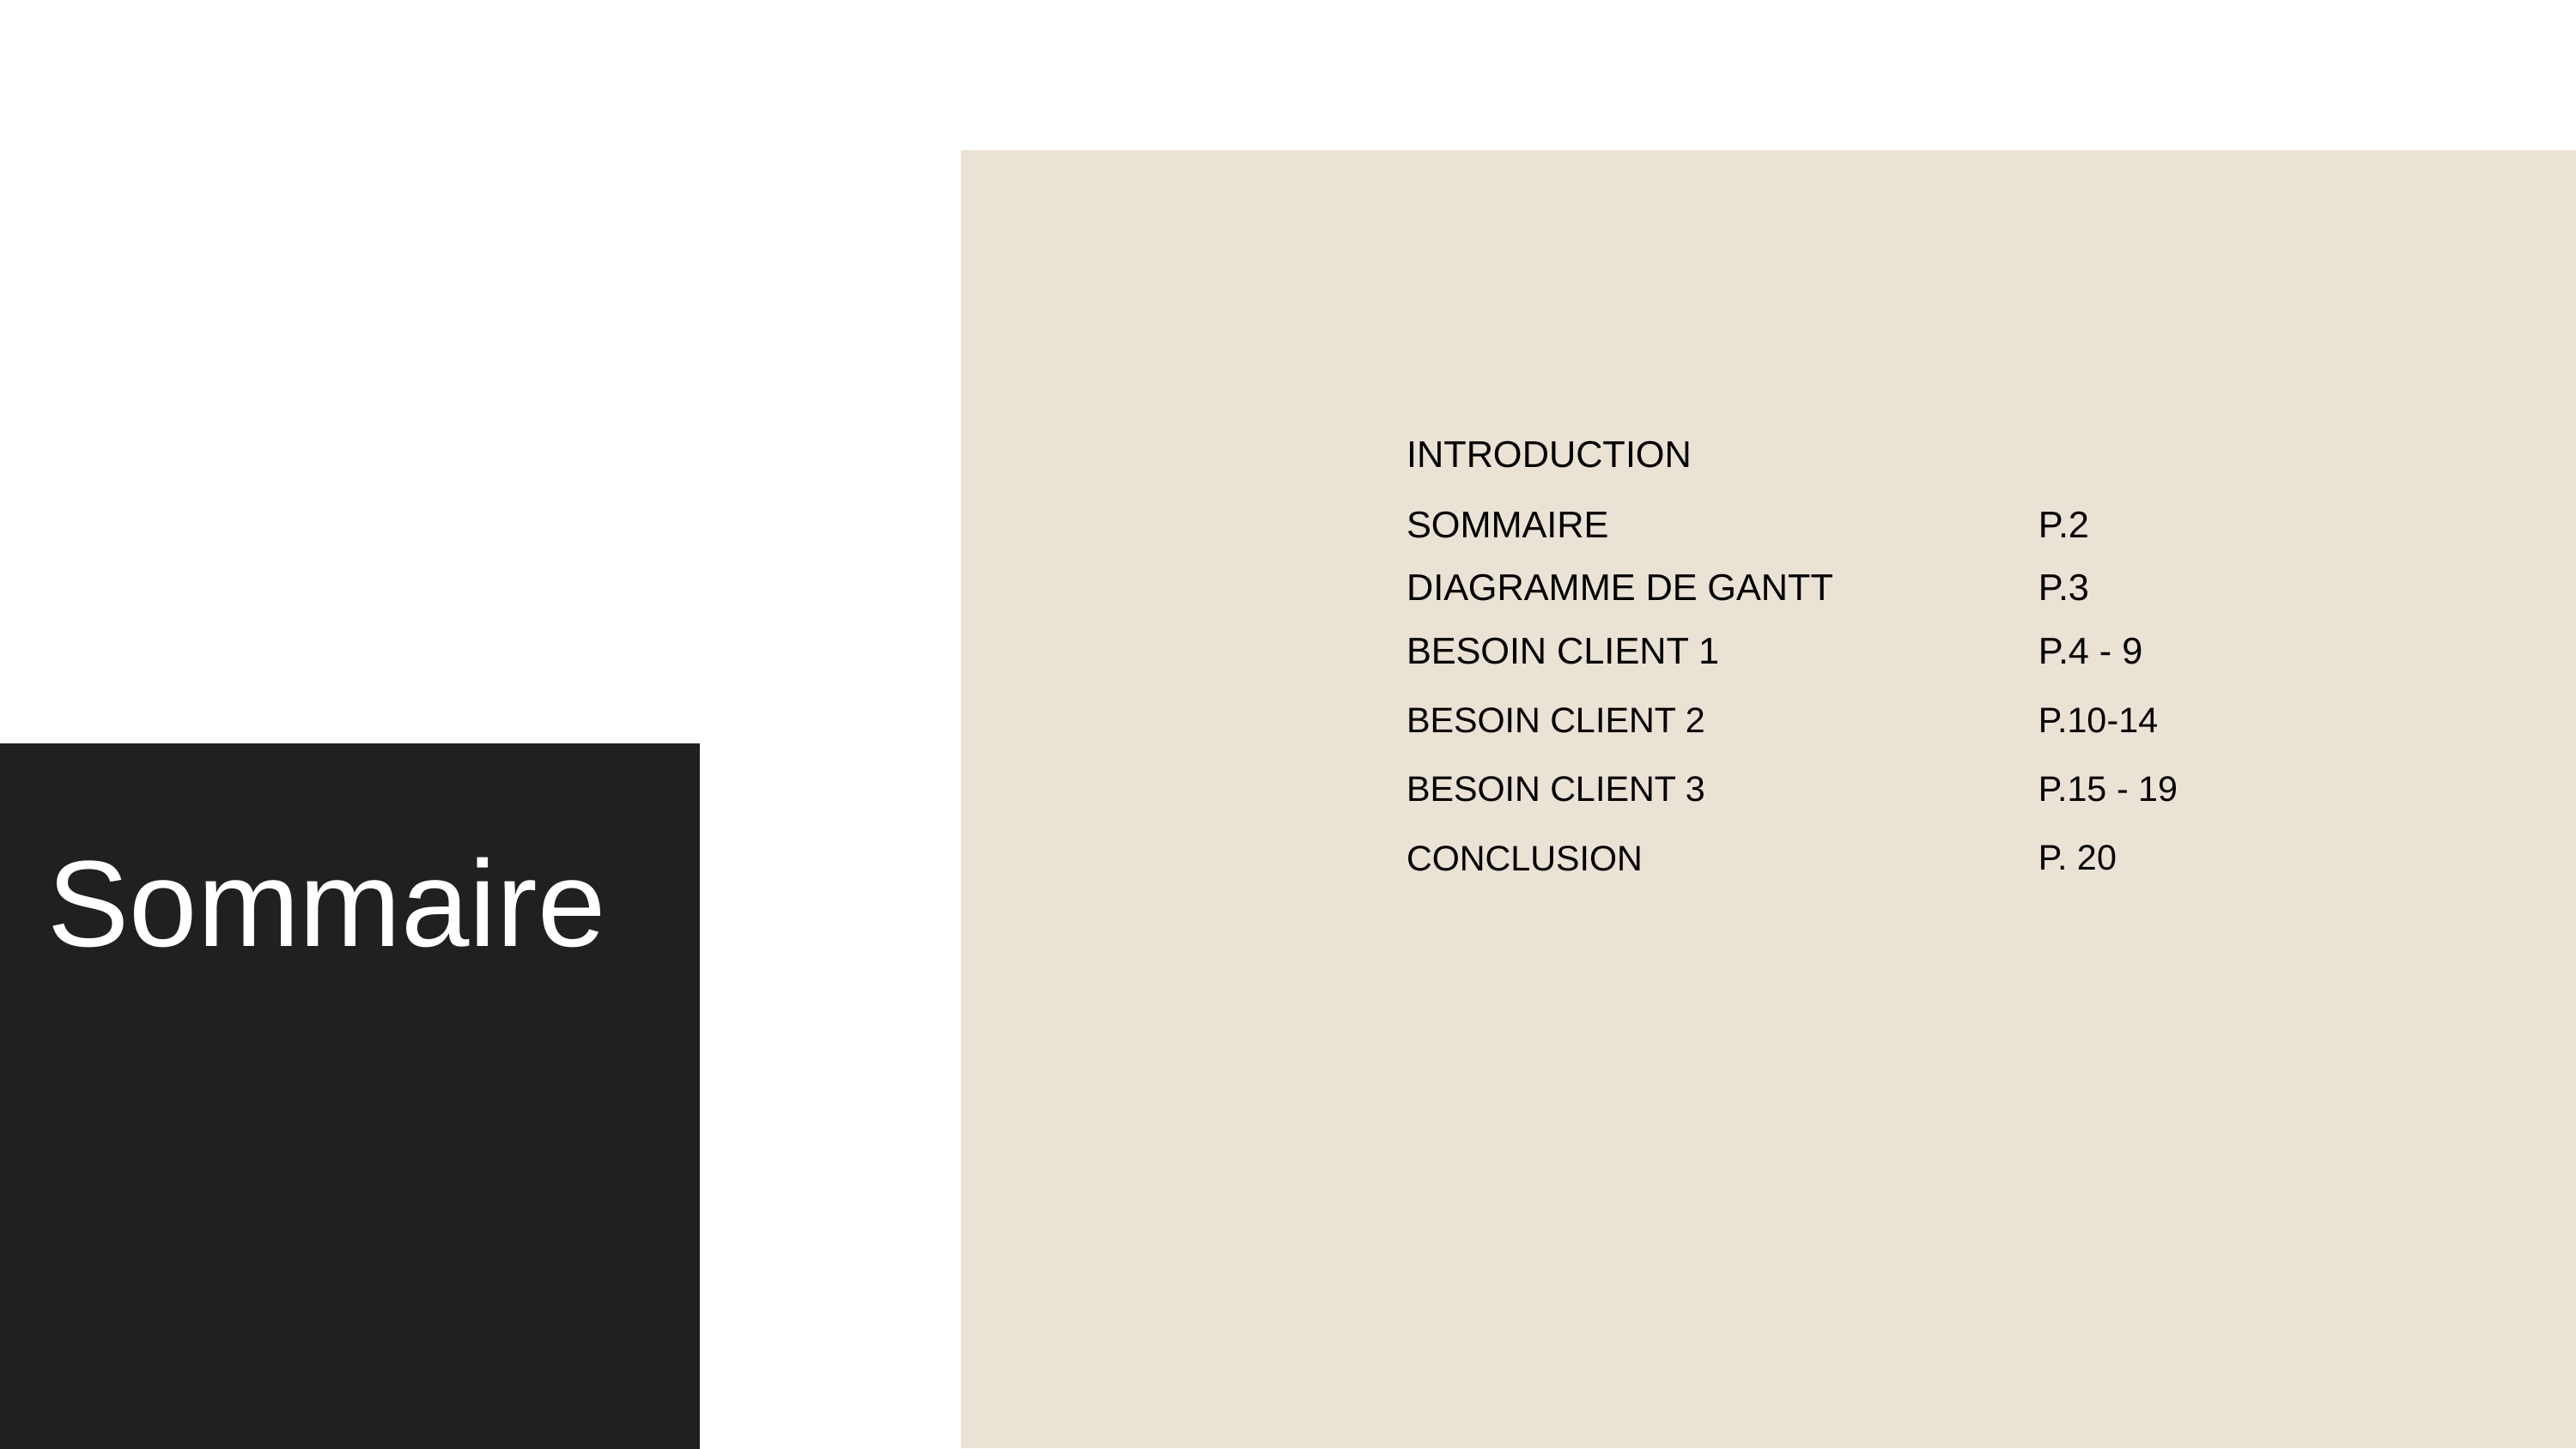

INTRODUCTION
SOMMAIRE
P.2
DIAGRAMME DE GANTT
P.3
BESOIN CLIENT 1
P.4 - 9
BESOIN CLIENT 2
P.10-14

BESOIN CLIENT 3
P.15 - 19
Sommaire
P. 20
CONCLUSION